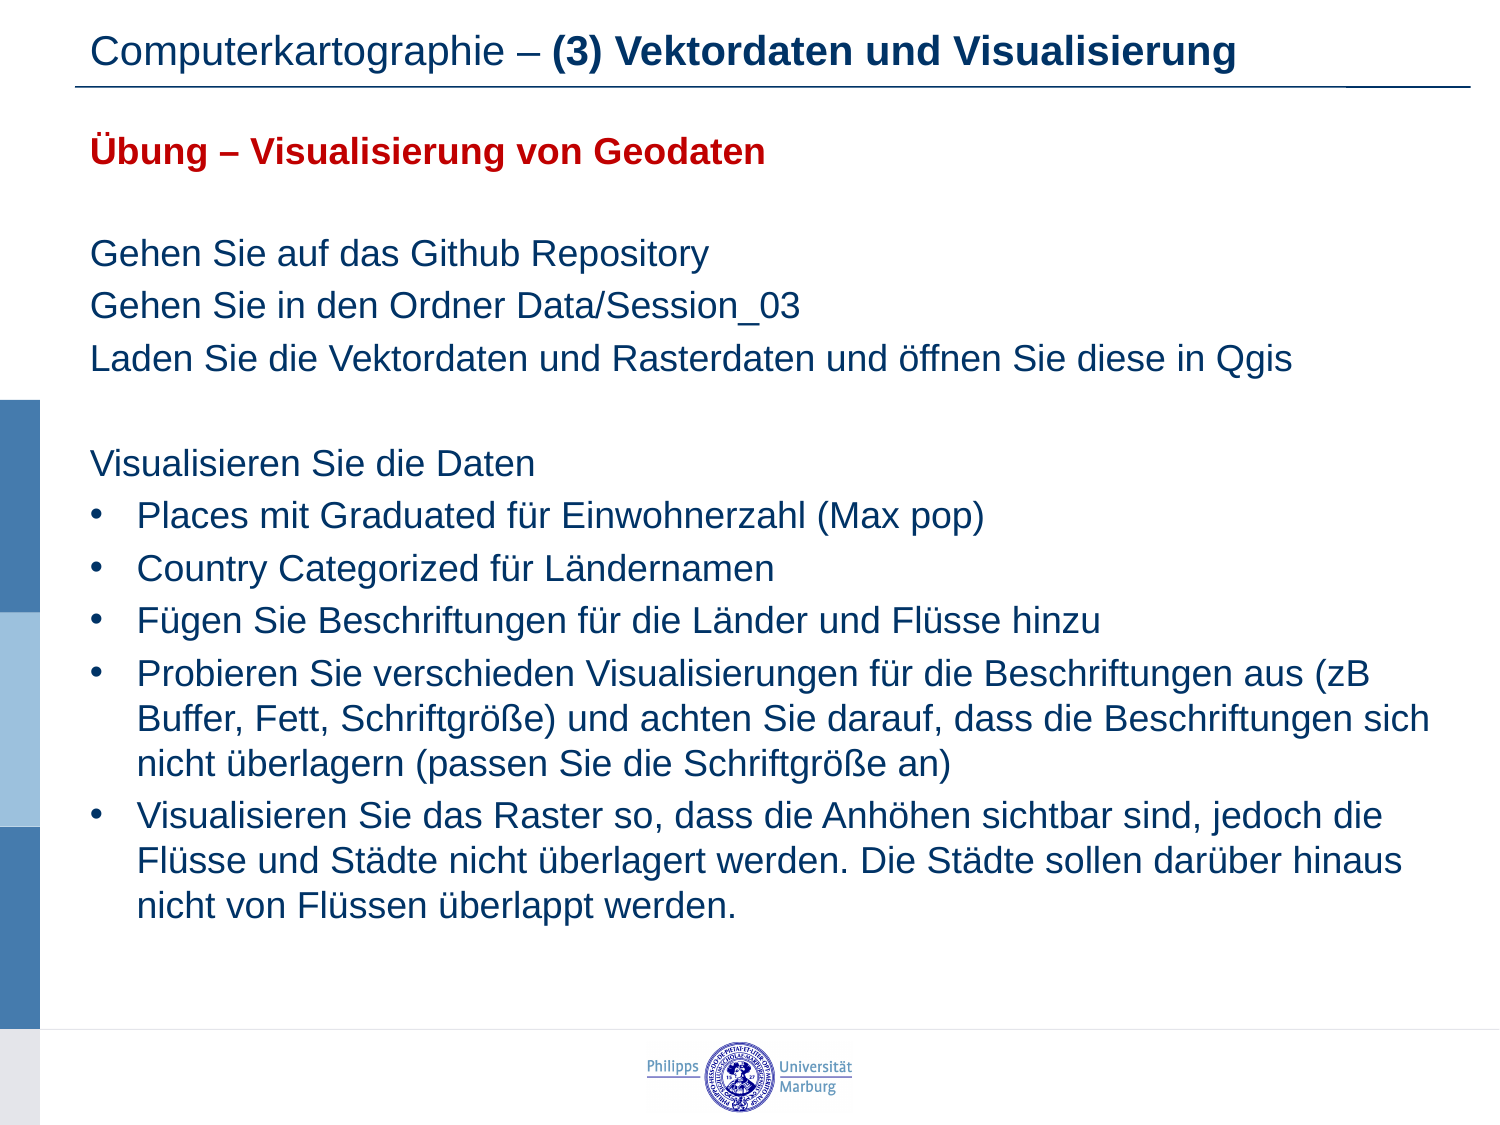

Computerkartographie – (3) Vektordaten und Visualisierung

Übung – Visualisierung von Geodaten
Gehen Sie auf das Github Repository
Gehen Sie in den Ordner Data/Session_03
Laden Sie die Vektordaten und Rasterdaten und öffnen Sie diese in Qgis

Visualisieren Sie die Daten
Places mit Graduated für Einwohnerzahl (Max pop)
Country Categorized für Ländernamen
Fügen Sie Beschriftungen für die Länder und Flüsse hinzu
Probieren Sie verschieden Visualisierungen für die Beschriftungen aus (zB Buffer, Fett, Schriftgröße) und achten Sie darauf, dass die Beschriftungen sich nicht überlagern (passen Sie die Schriftgröße an)
Visualisieren Sie das Raster so, dass die Anhöhen sichtbar sind, jedoch die Flüsse und Städte nicht überlagert werden. Die Städte sollen darüber hinaus nicht von Flüssen überlappt werden.